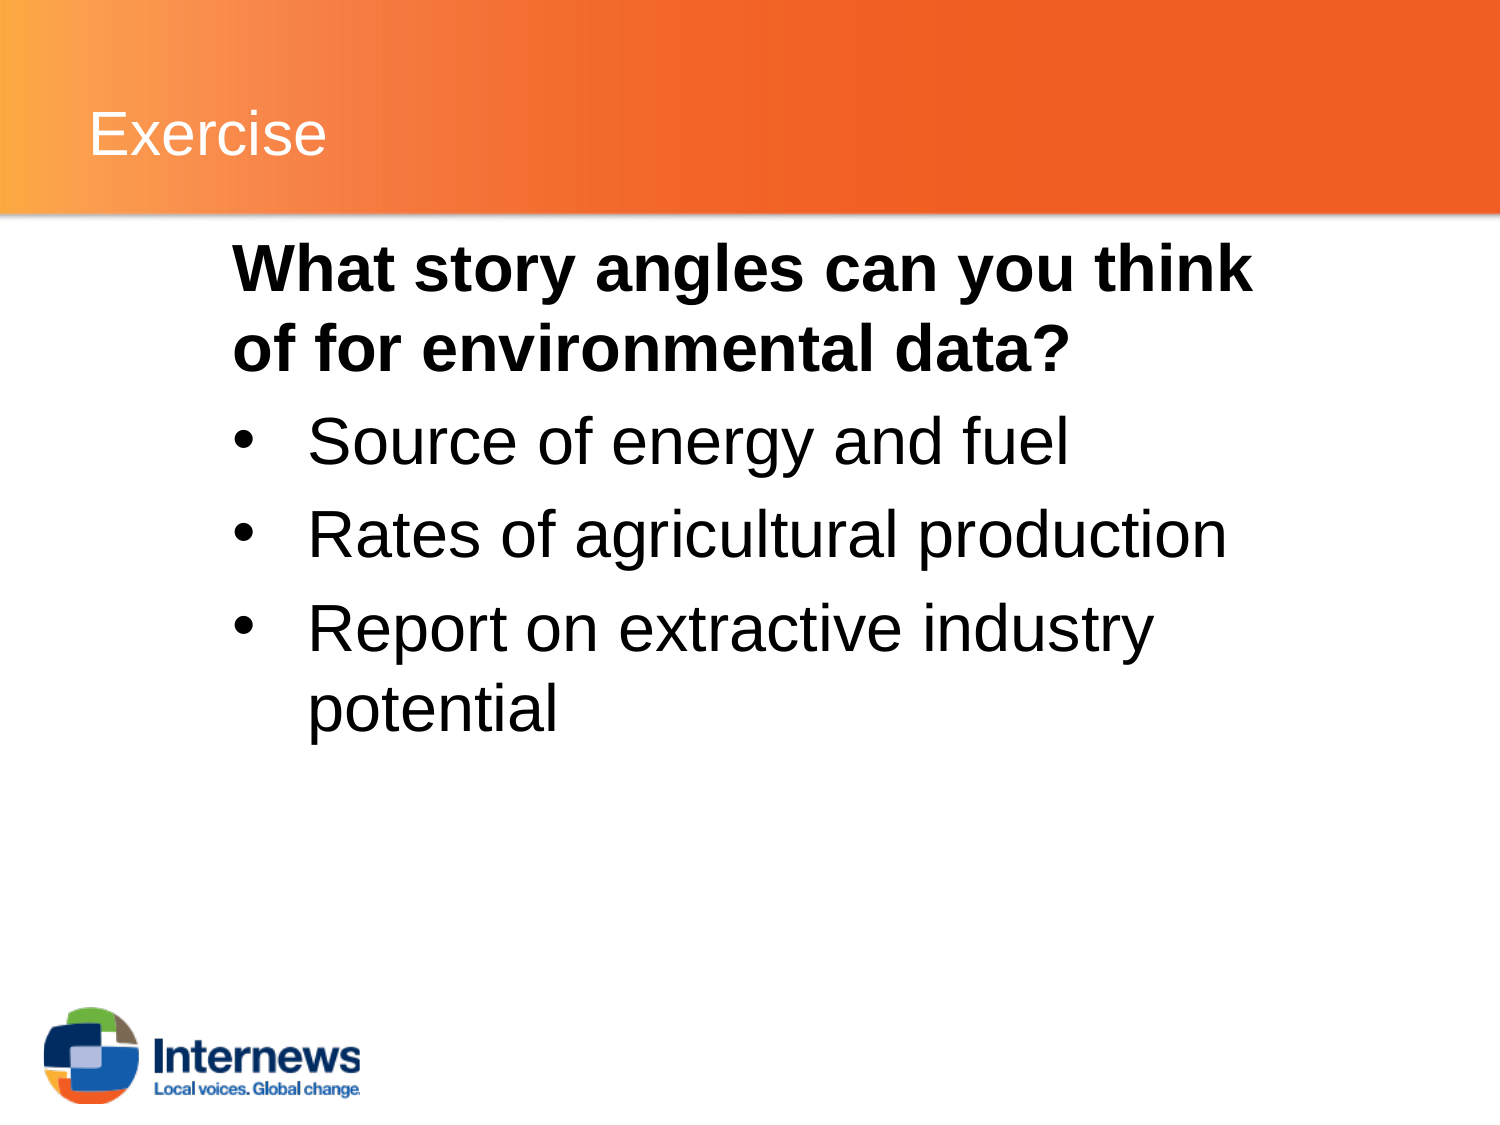

# Exercise
What story angles can you think of for environmental data?
Source of energy and fuel
Rates of agricultural production
Report on extractive industry potential